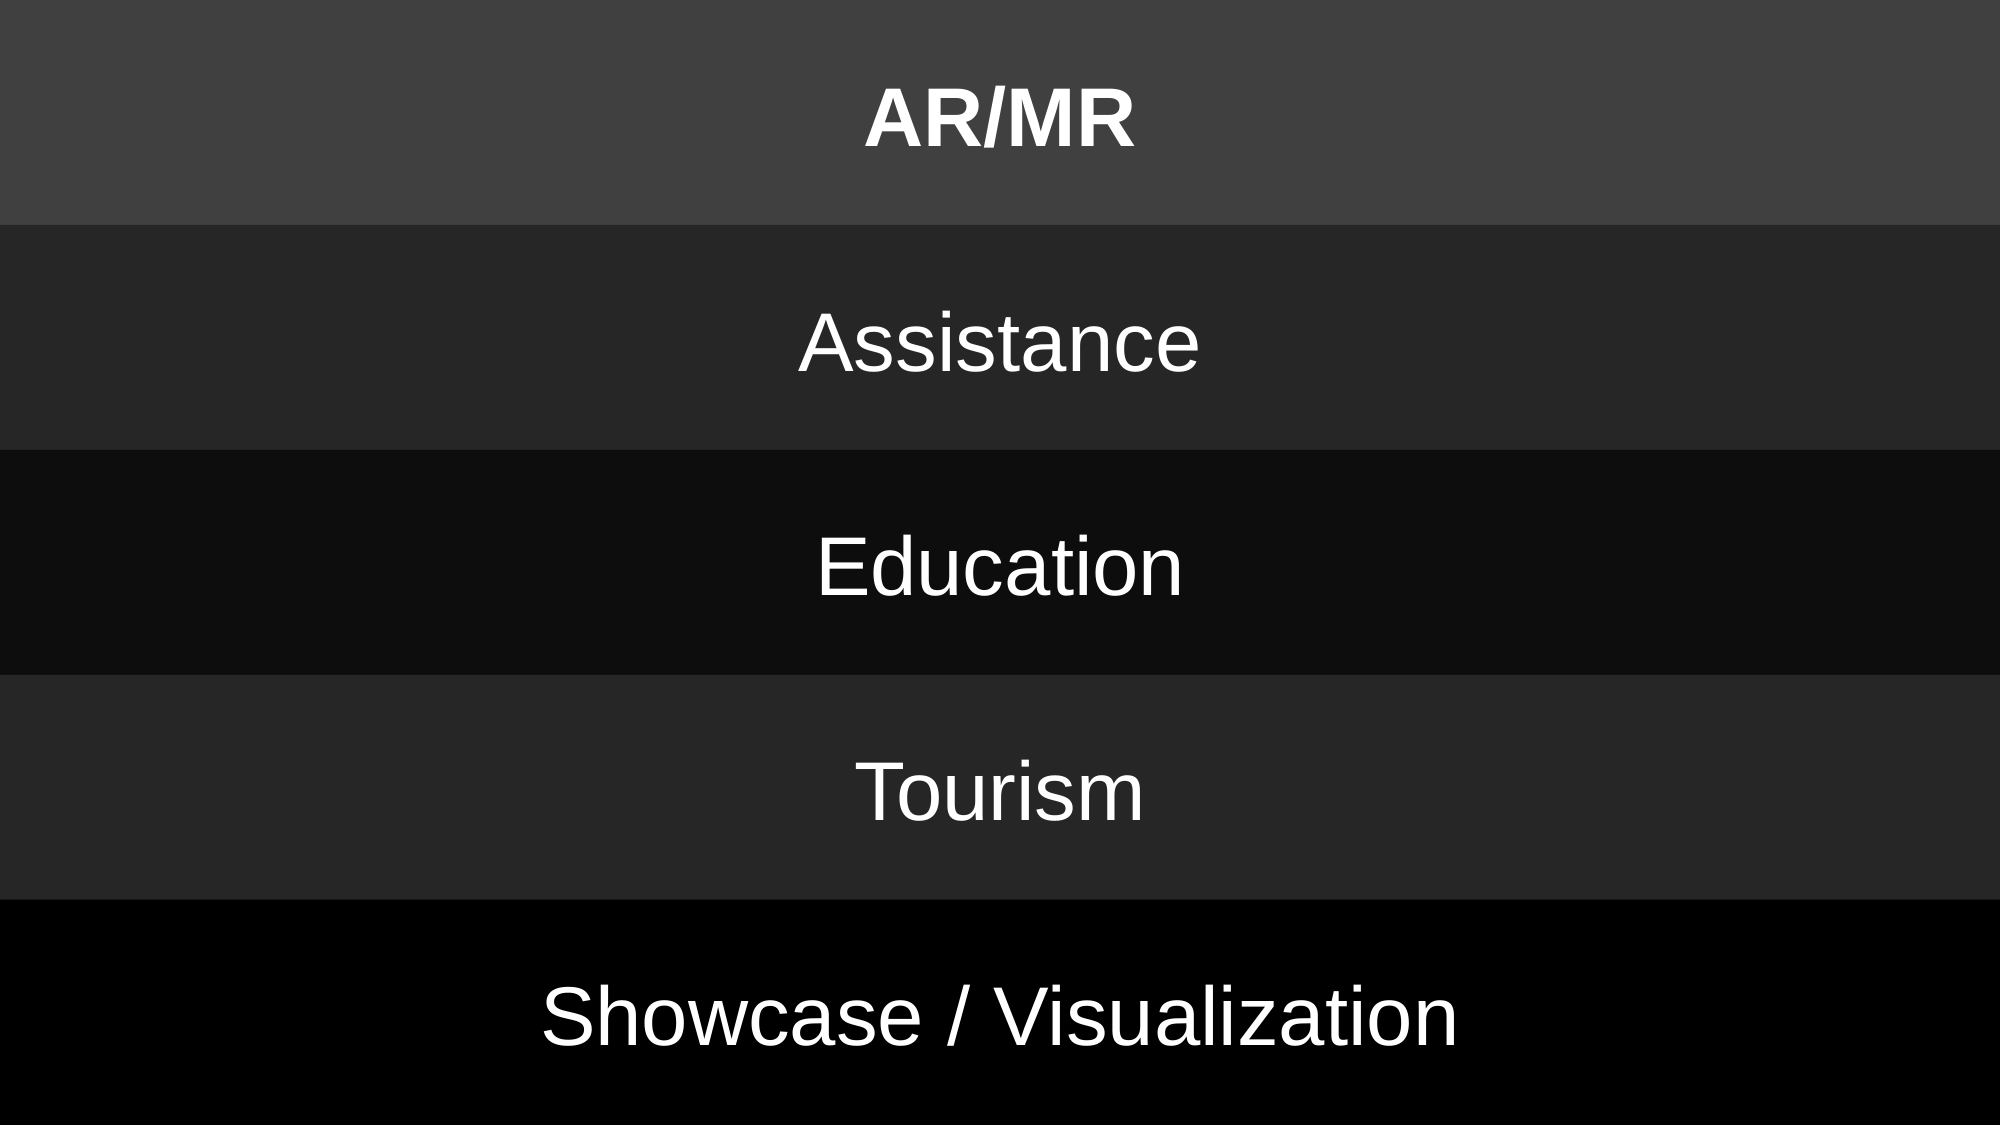

AR/MR
Assistance
Education
Tourism
Showcase / Visualization